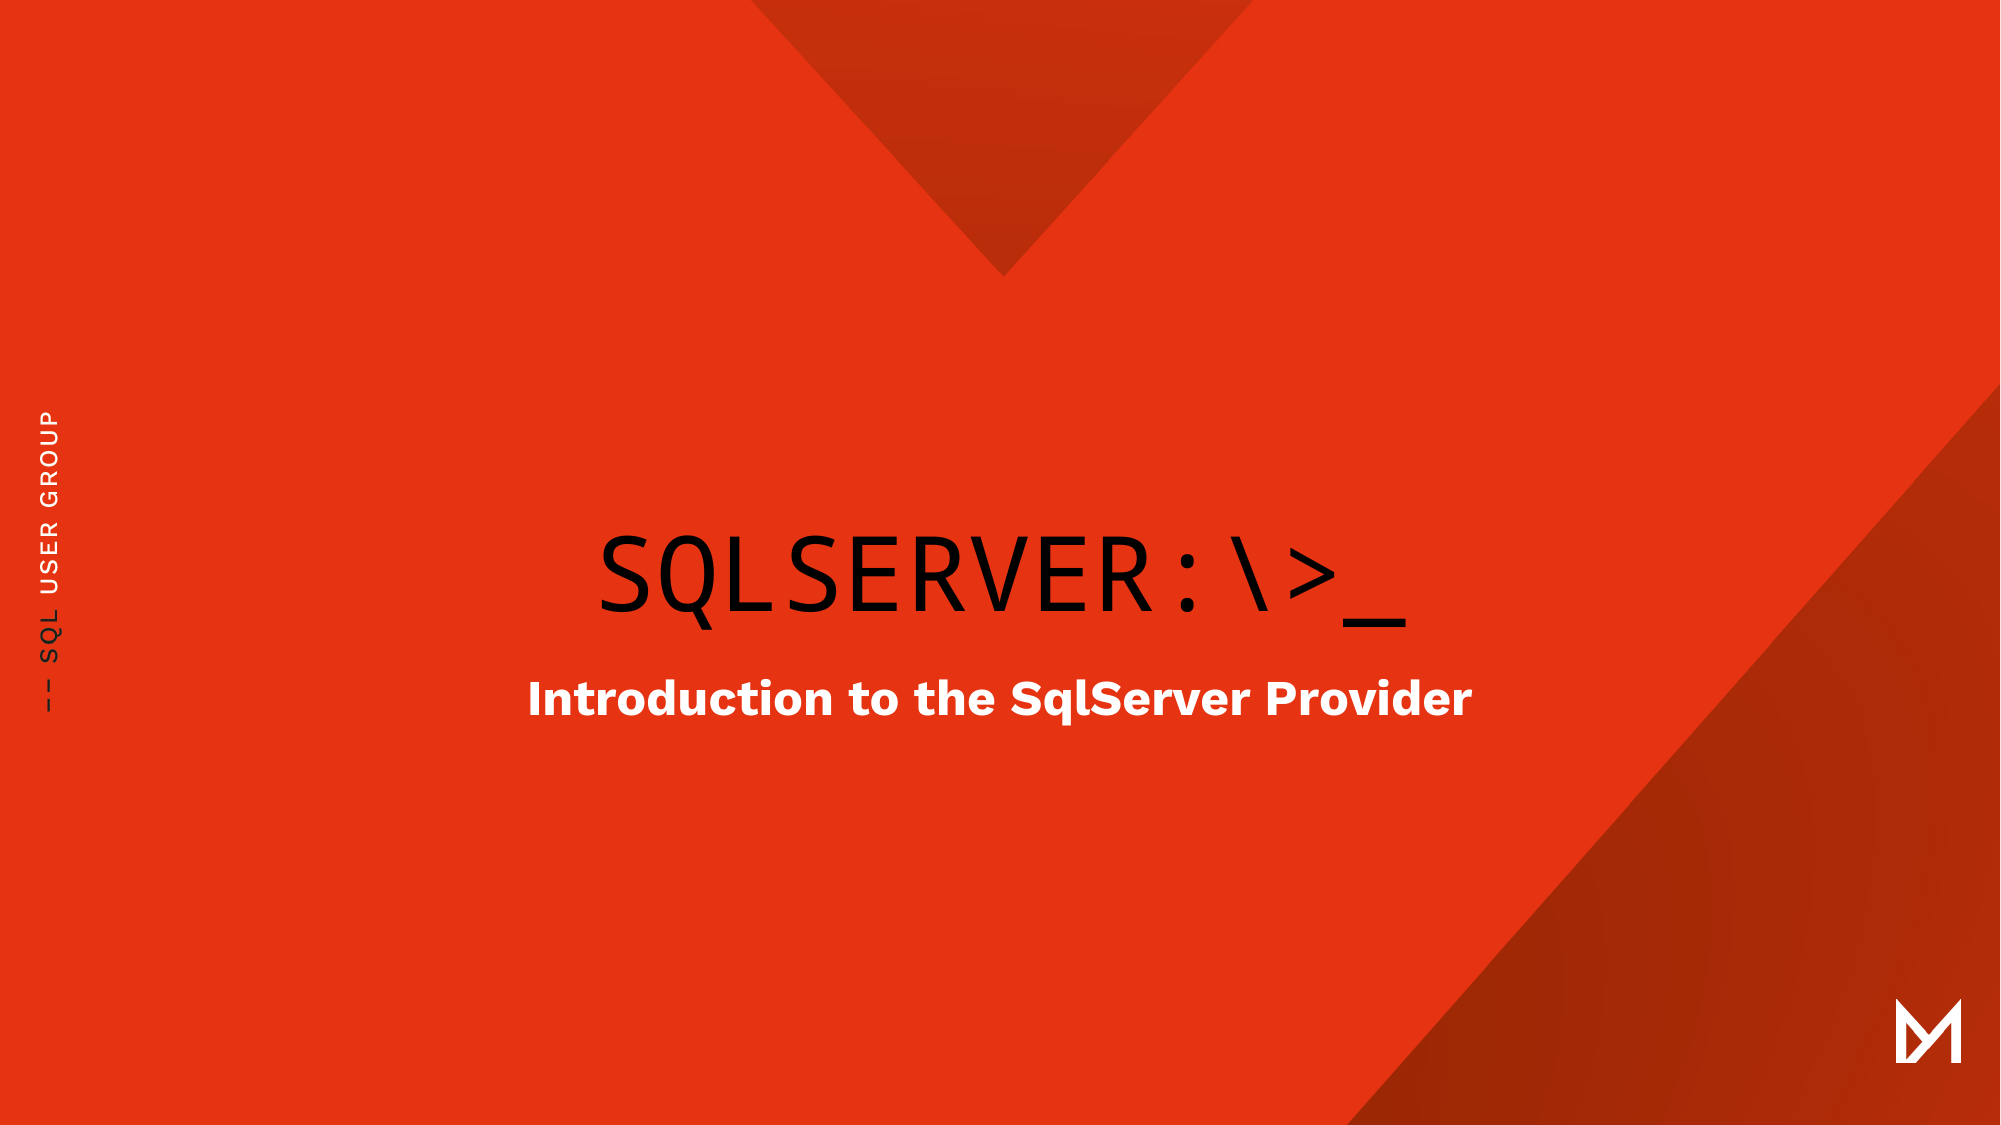

# SQLSERVER:\>_
Introduction to the SqlServer Provider